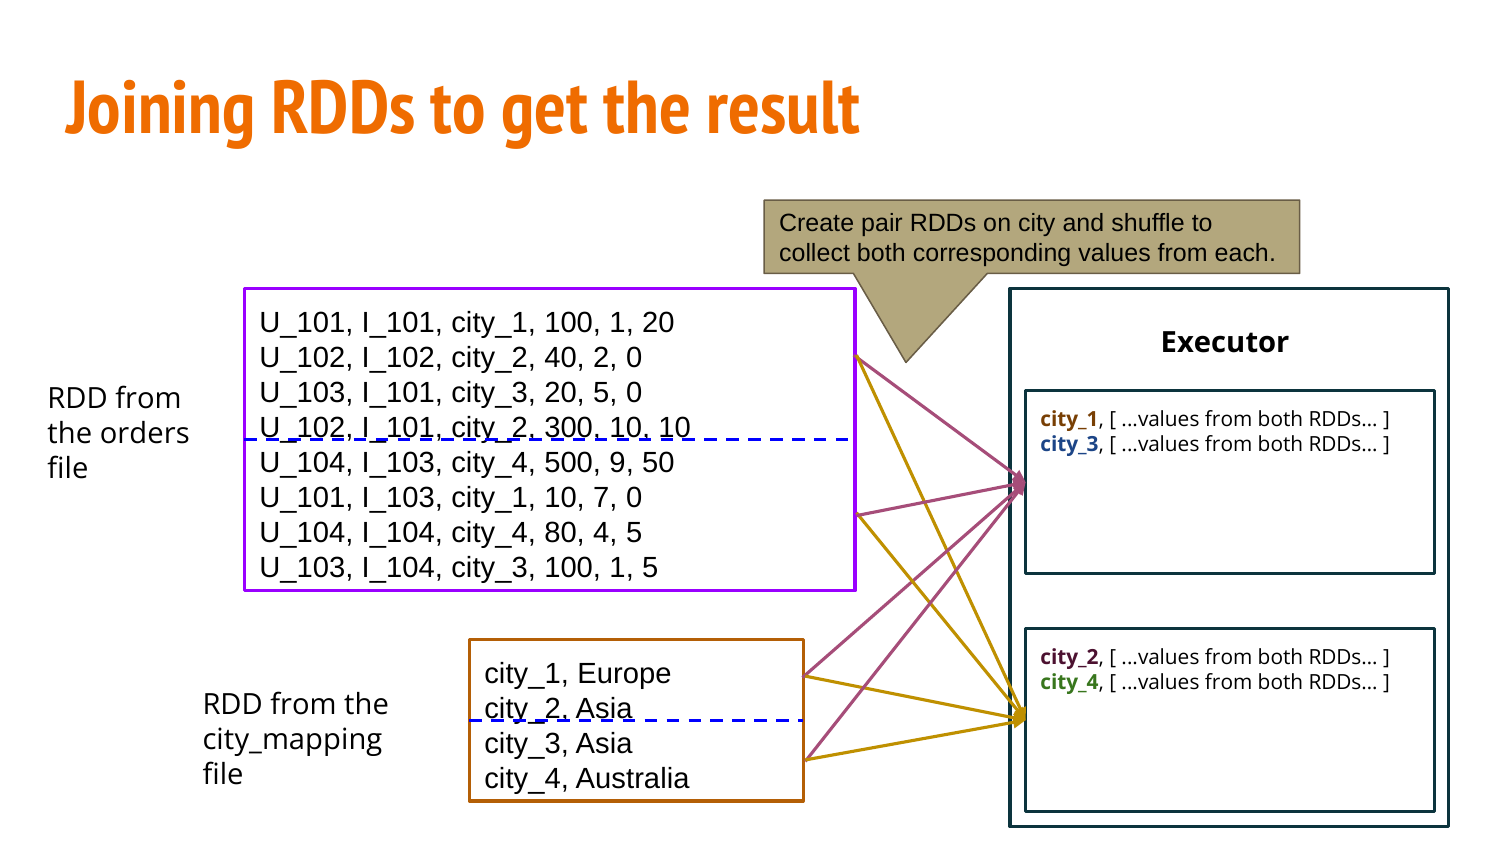

# Joining RDDs to get the result
Create pair RDDs on city and shuffle to collect both corresponding values from each.
U_101, I_101, city_1, 100, 1, 20
U_102, I_102, city_2, 40, 2, 0
U_103, I_101, city_3, 20, 5, 0
U_102, I_101, city_2, 300, 10, 10
U_104, I_103, city_4, 500, 9, 50
U_101, I_103, city_1, 10, 7, 0
U_104, I_104, city_4, 80, 4, 5
U_103, I_104, city_3, 100, 1, 5

Executor
RDD from the orders file
city_1, [ ...values from both RDDs… ]
city_3, [ ...values from both RDDs… ]
city_2, [ ...values from both RDDs… ]
city_4, [ ...values from both RDDs… ]
city_1, Europe
city_2, Asia
city_3, Asia
city_4, Australia

RDD from the city_mapping file